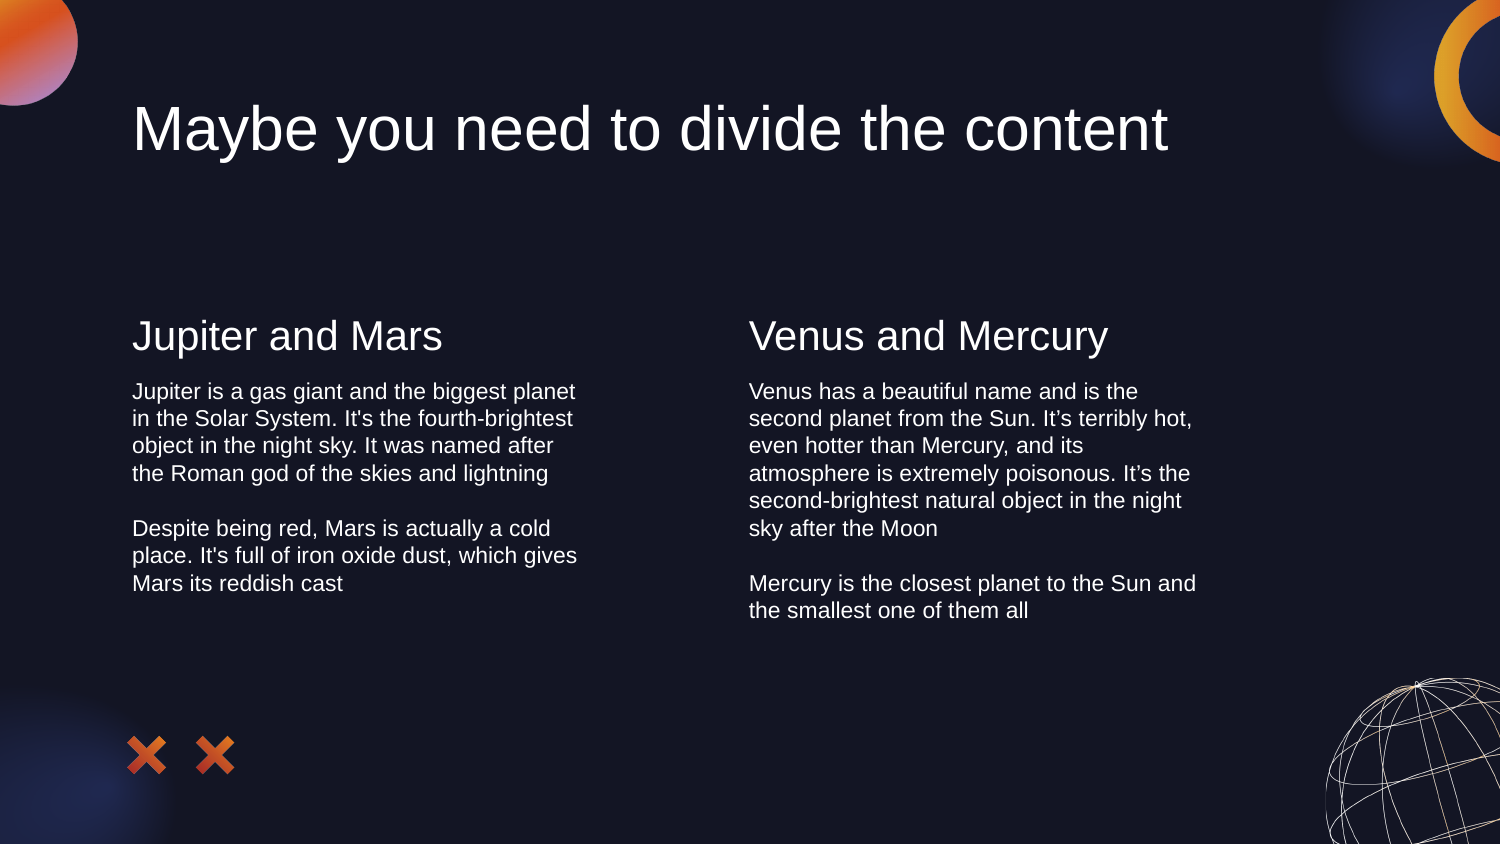

# Maybe you need to divide the content
Jupiter and Mars
Venus and Mercury
Jupiter is a gas giant and the biggest planet in the Solar System. It's the fourth-brightest object in the night sky. It was named after the Roman god of the skies and lightning

Despite being red, Mars is actually a cold place. It's full of iron oxide dust, which gives Mars its reddish cast
Venus has a beautiful name and is the second planet from the Sun. It’s terribly hot, even hotter than Mercury, and its atmosphere is extremely poisonous. It’s the second-brightest natural object in the night sky after the Moon

Mercury is the closest planet to the Sun and the smallest one of them all